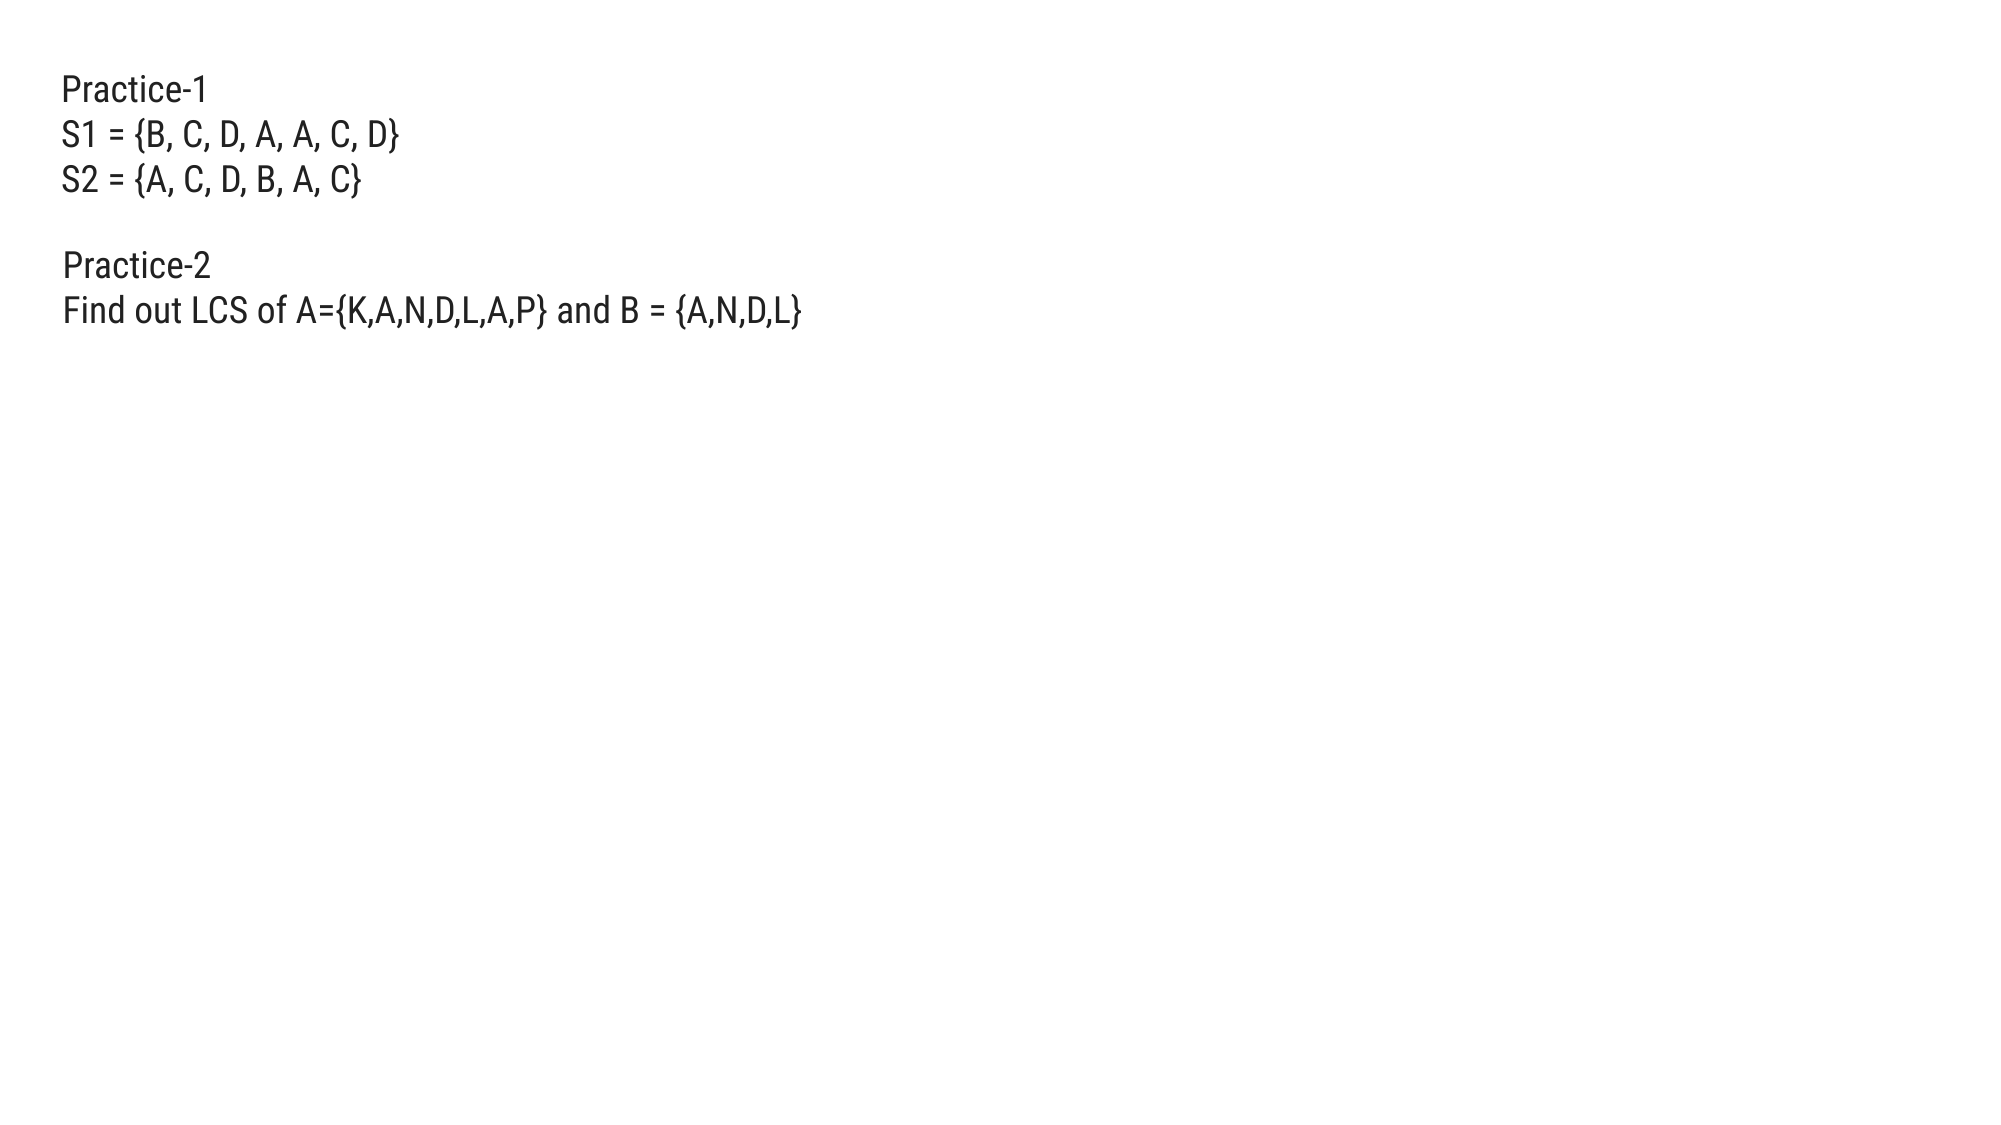

Practice-1
S1 = {B, C, D, A, A, C, D}
S2 = {A, C, D, B, A, C}
Practice-2
Find out LCS of A={K,A,N,D,L,A,P} and B = {A,N,D,L}